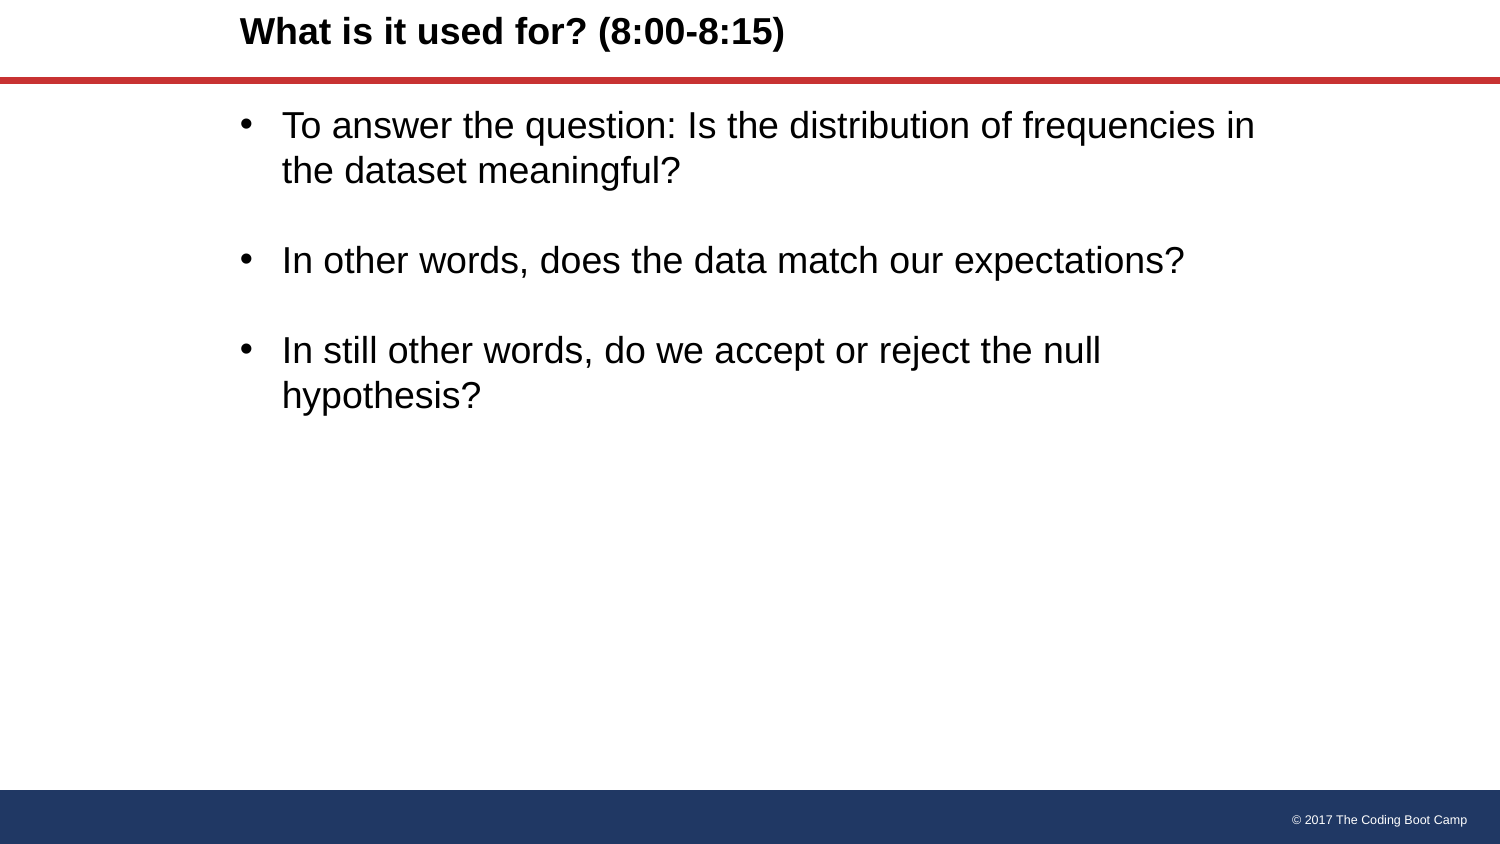

# What is it used for? (8:00-8:15)
To answer the question: Is the distribution of frequencies in the dataset meaningful?

In other words, does the data match our expectations?

In still other words, do we accept or reject the null hypothesis?